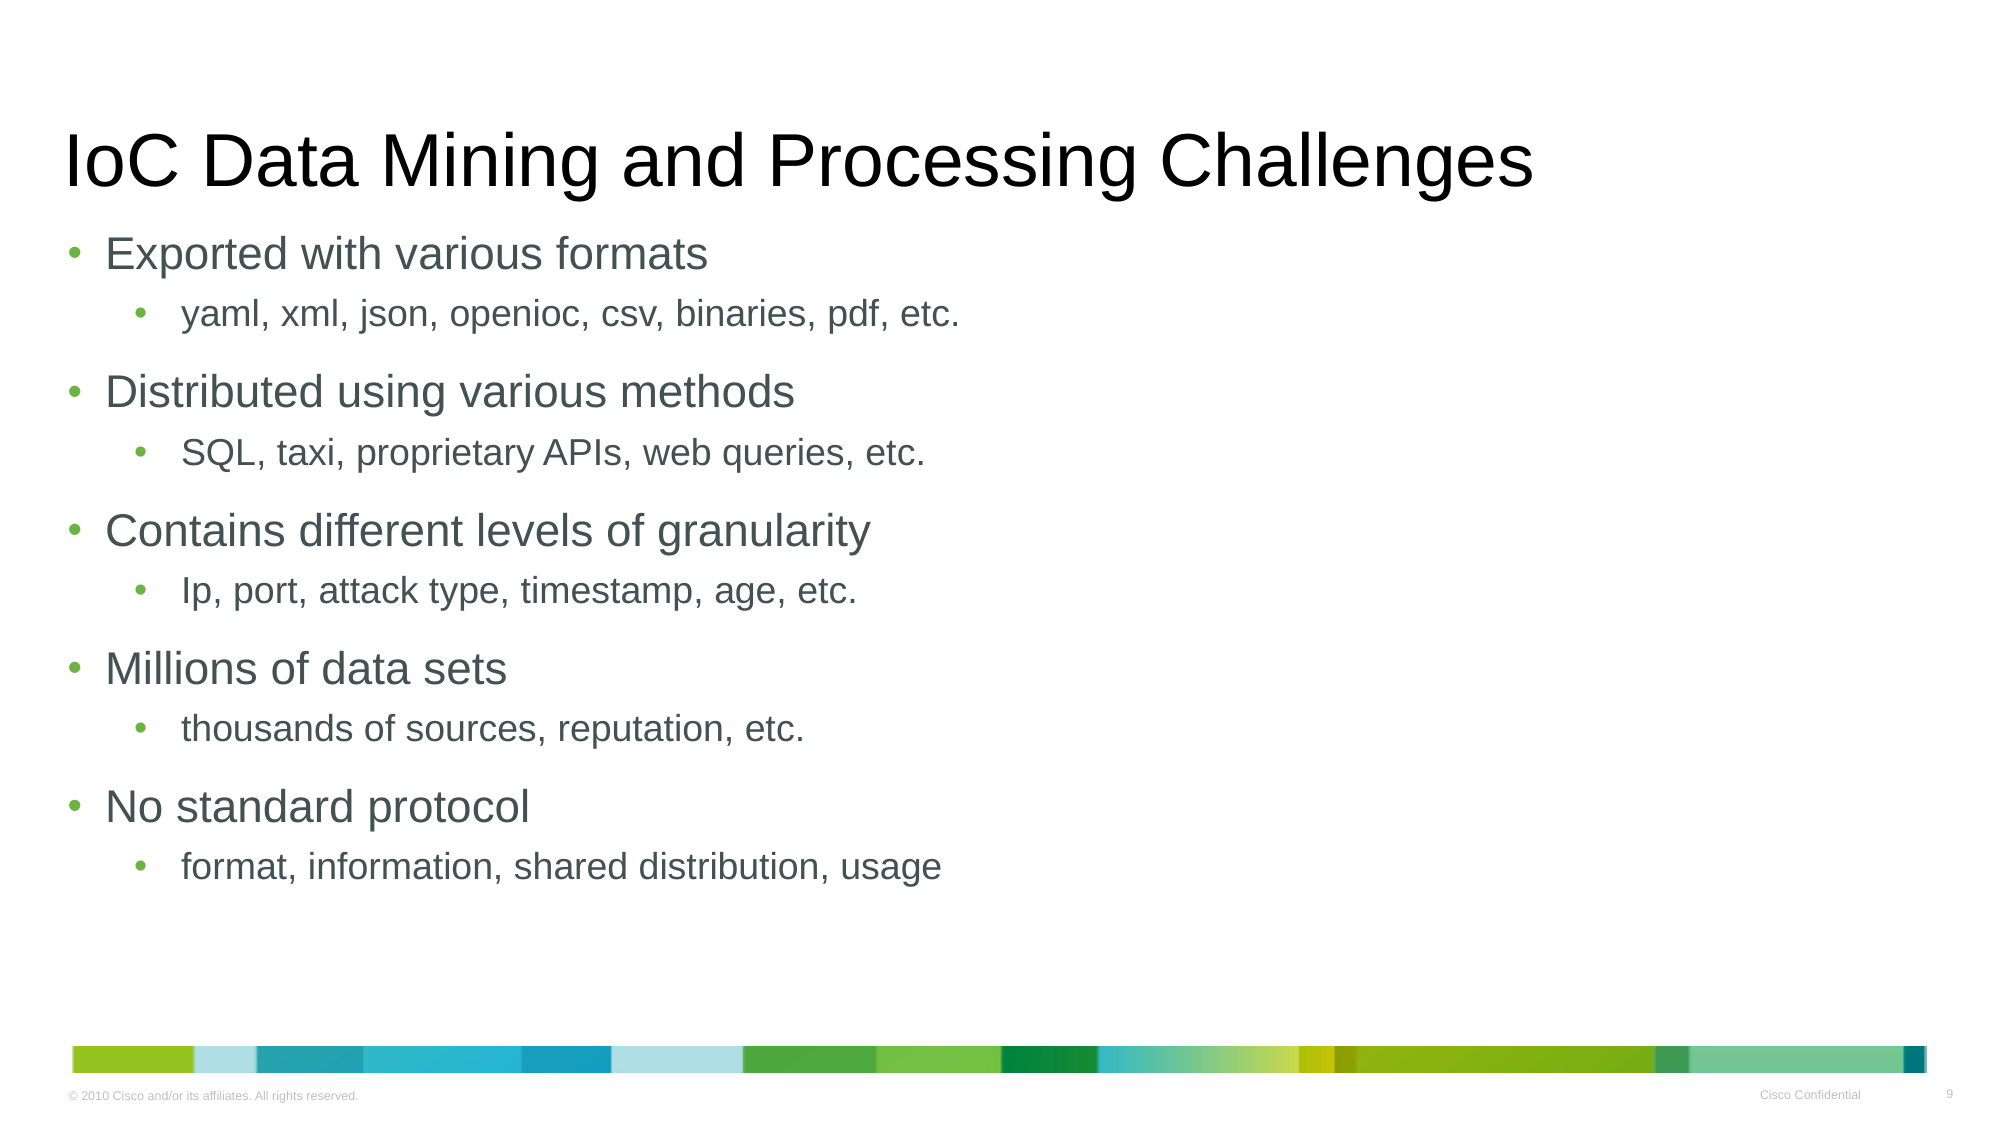

# IoC Data Mining and Processing Challenges
Exported with various formats
yaml, xml, json, openioc, csv, binaries, pdf, etc.
Distributed using various methods
SQL, taxi, proprietary APIs, web queries, etc.
Contains different levels of granularity
Ip, port, attack type, timestamp, age, etc.
Millions of data sets
thousands of sources, reputation, etc.
No standard protocol
format, information, shared distribution, usage